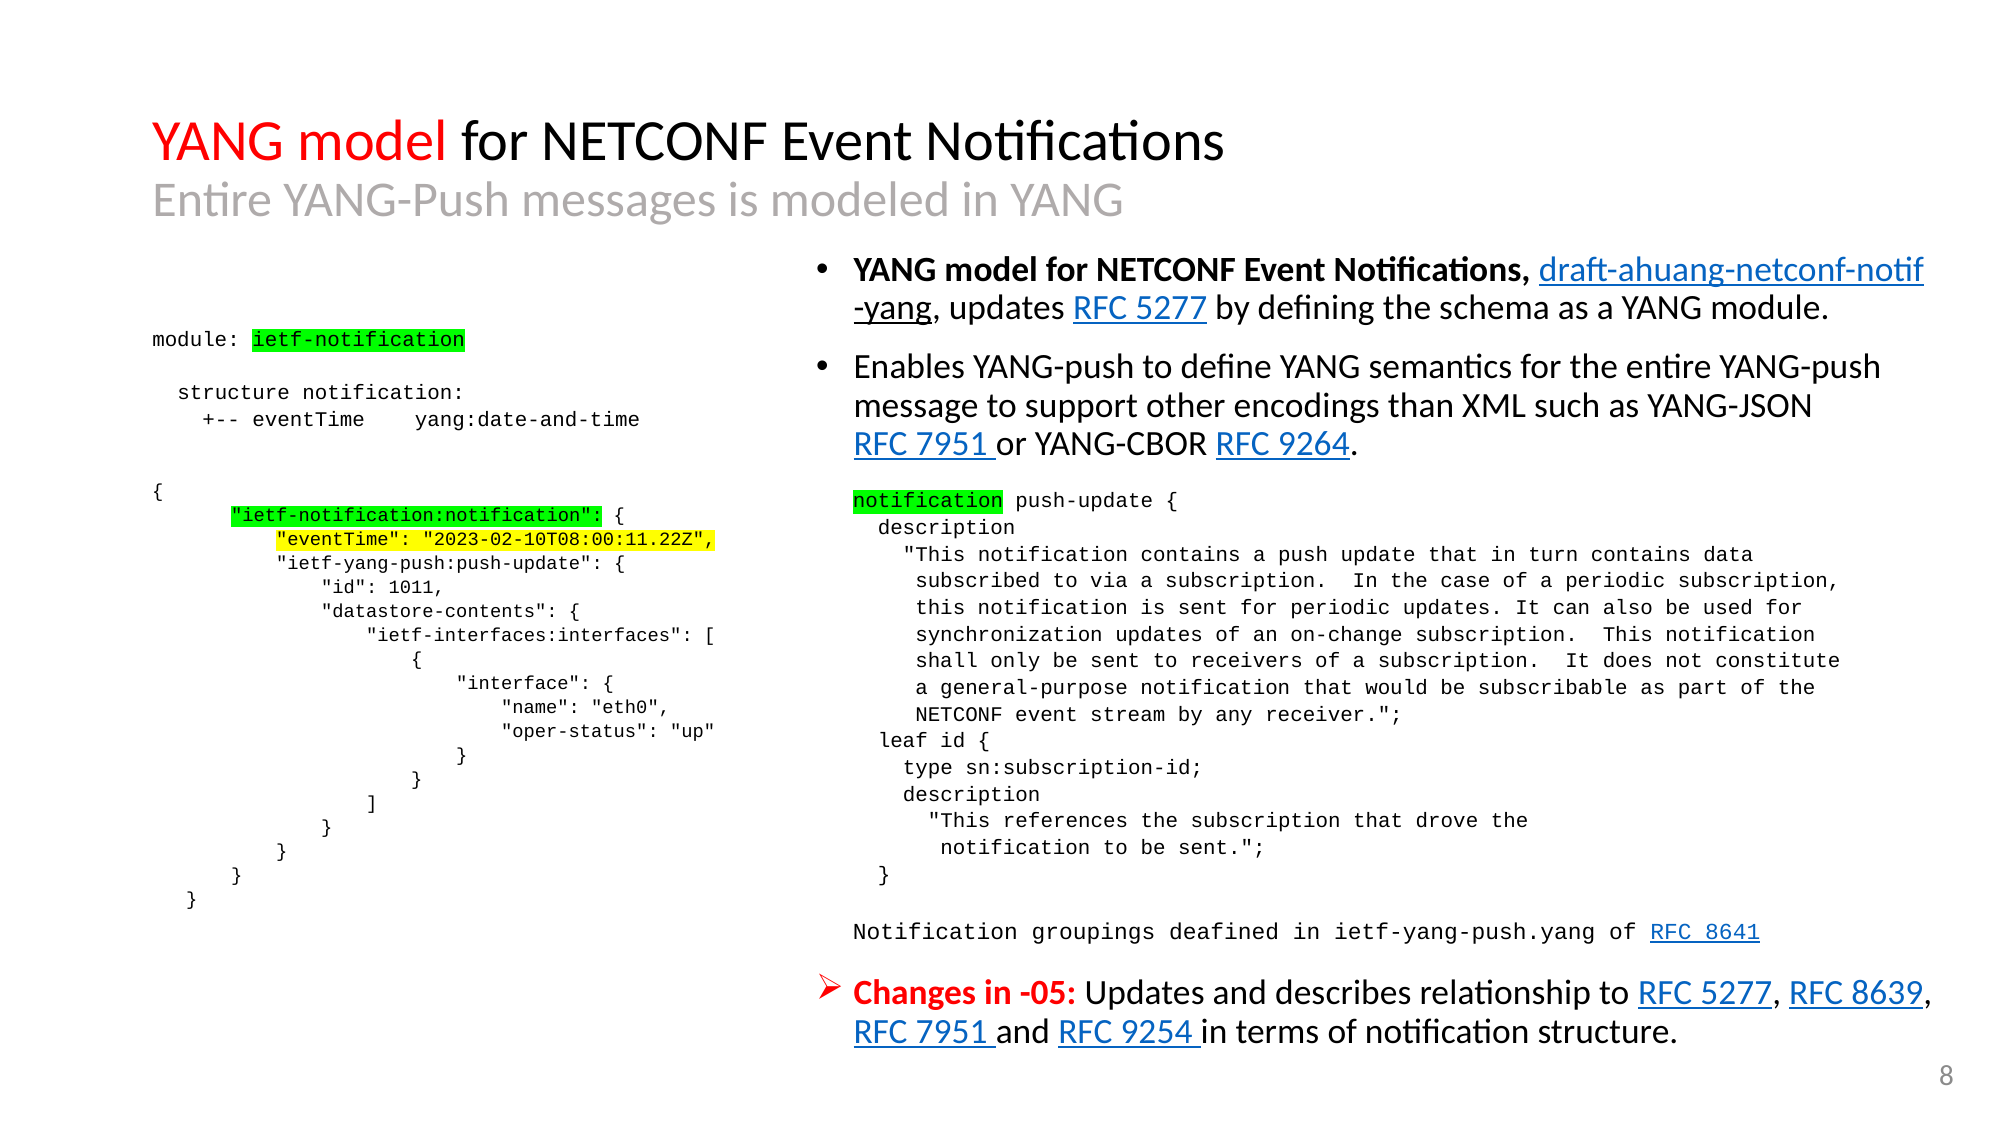

# YANG model for NETCONF Event Notifications Entire YANG-Push messages is modeled in YANG
YANG model for NETCONF Event Notifications, draft-ahuang-netconf-notif-yang, updates RFC 5277 by defining the schema as a YANG module.
Enables YANG-push to define YANG semantics for the entire YANG-push message to support other encodings than XML such as YANG-JSON RFC 7951 or YANG-CBOR RFC 9264.

Changes in -05: Updates and describes relationship to RFC 5277, RFC 8639, RFC 7951 and RFC 9254 in terms of notification structure.
module: ietf-notification

  structure notification:
    +-- eventTime    yang:date-and-time
{
       "ietf-notification:notification": {
           "eventTime": "2023-02-10T08:00:11.22Z",
           "ietf-yang-push:push-update": {
               "id": 1011,
               "datastore-contents": {
                   "ietf-interfaces:interfaces": [
                       {
                           "interface": {
                               "name": "eth0",
                               "oper-status": "up"
                           }
                       }
                   ]
               }
           }
       }
   }
notification push-update {
  description
    "This notification contains a push update that in turn contains data
     subscribed to via a subscription.  In the case of a periodic subscription,
     this notification is sent for periodic updates. It can also be used for
     synchronization updates of an on-change subscription.  This notification
     shall only be sent to receivers of a subscription.  It does not constitute
     a general-purpose notification that would be subscribable as part of the
     NETCONF event stream by any receiver.";
  leaf id {
    type sn:subscription-id;
    description
      "This references the subscription that drove the
       notification to be sent.";
  }

Notification groupings deafined in ietf-yang-push.yang of RFC 8641
8